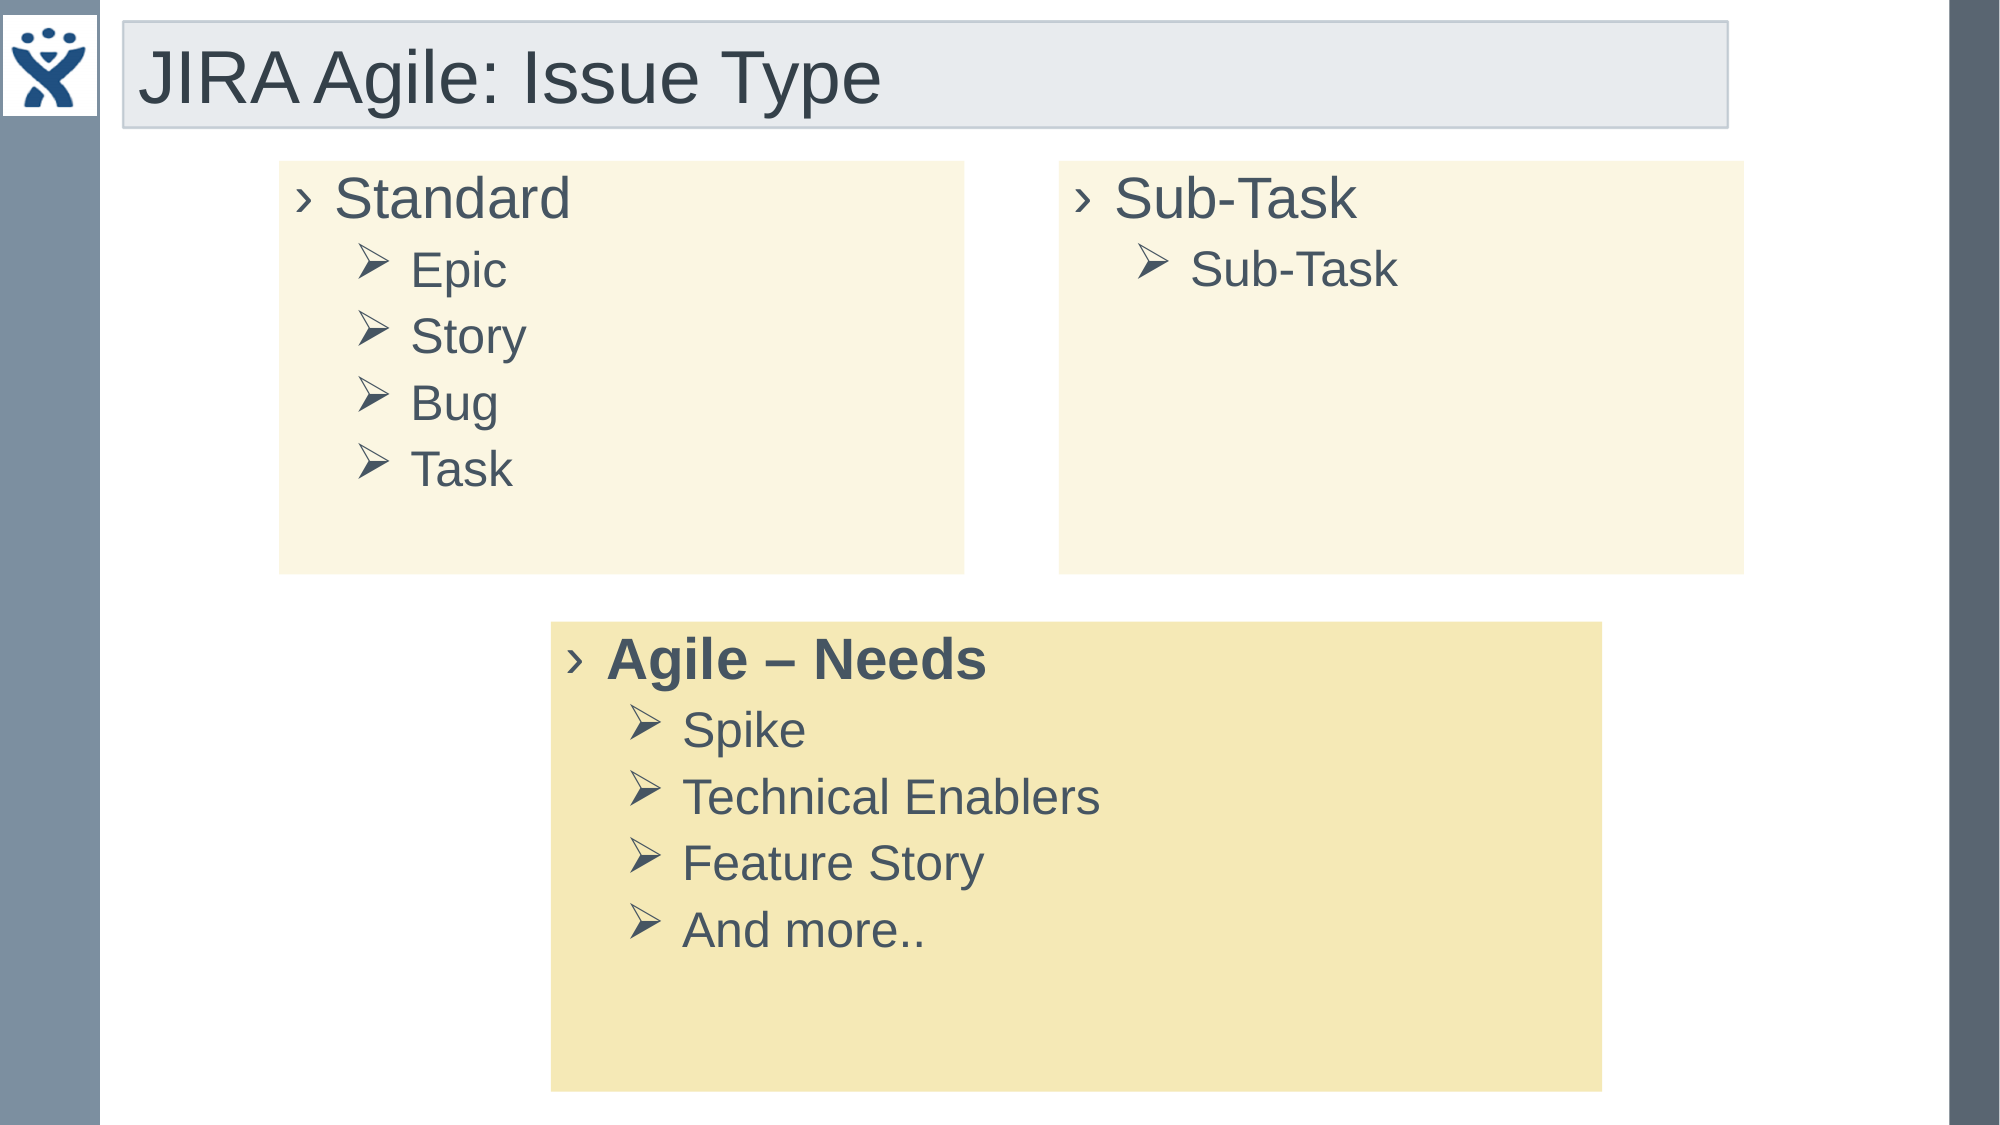

# JIRA Agile: Issue Type
Standard
Epic
Story
Bug
Task
Sub-Task
Sub-Task

Agile – Needs
Spike
Technical Enablers
Feature Story
And more..